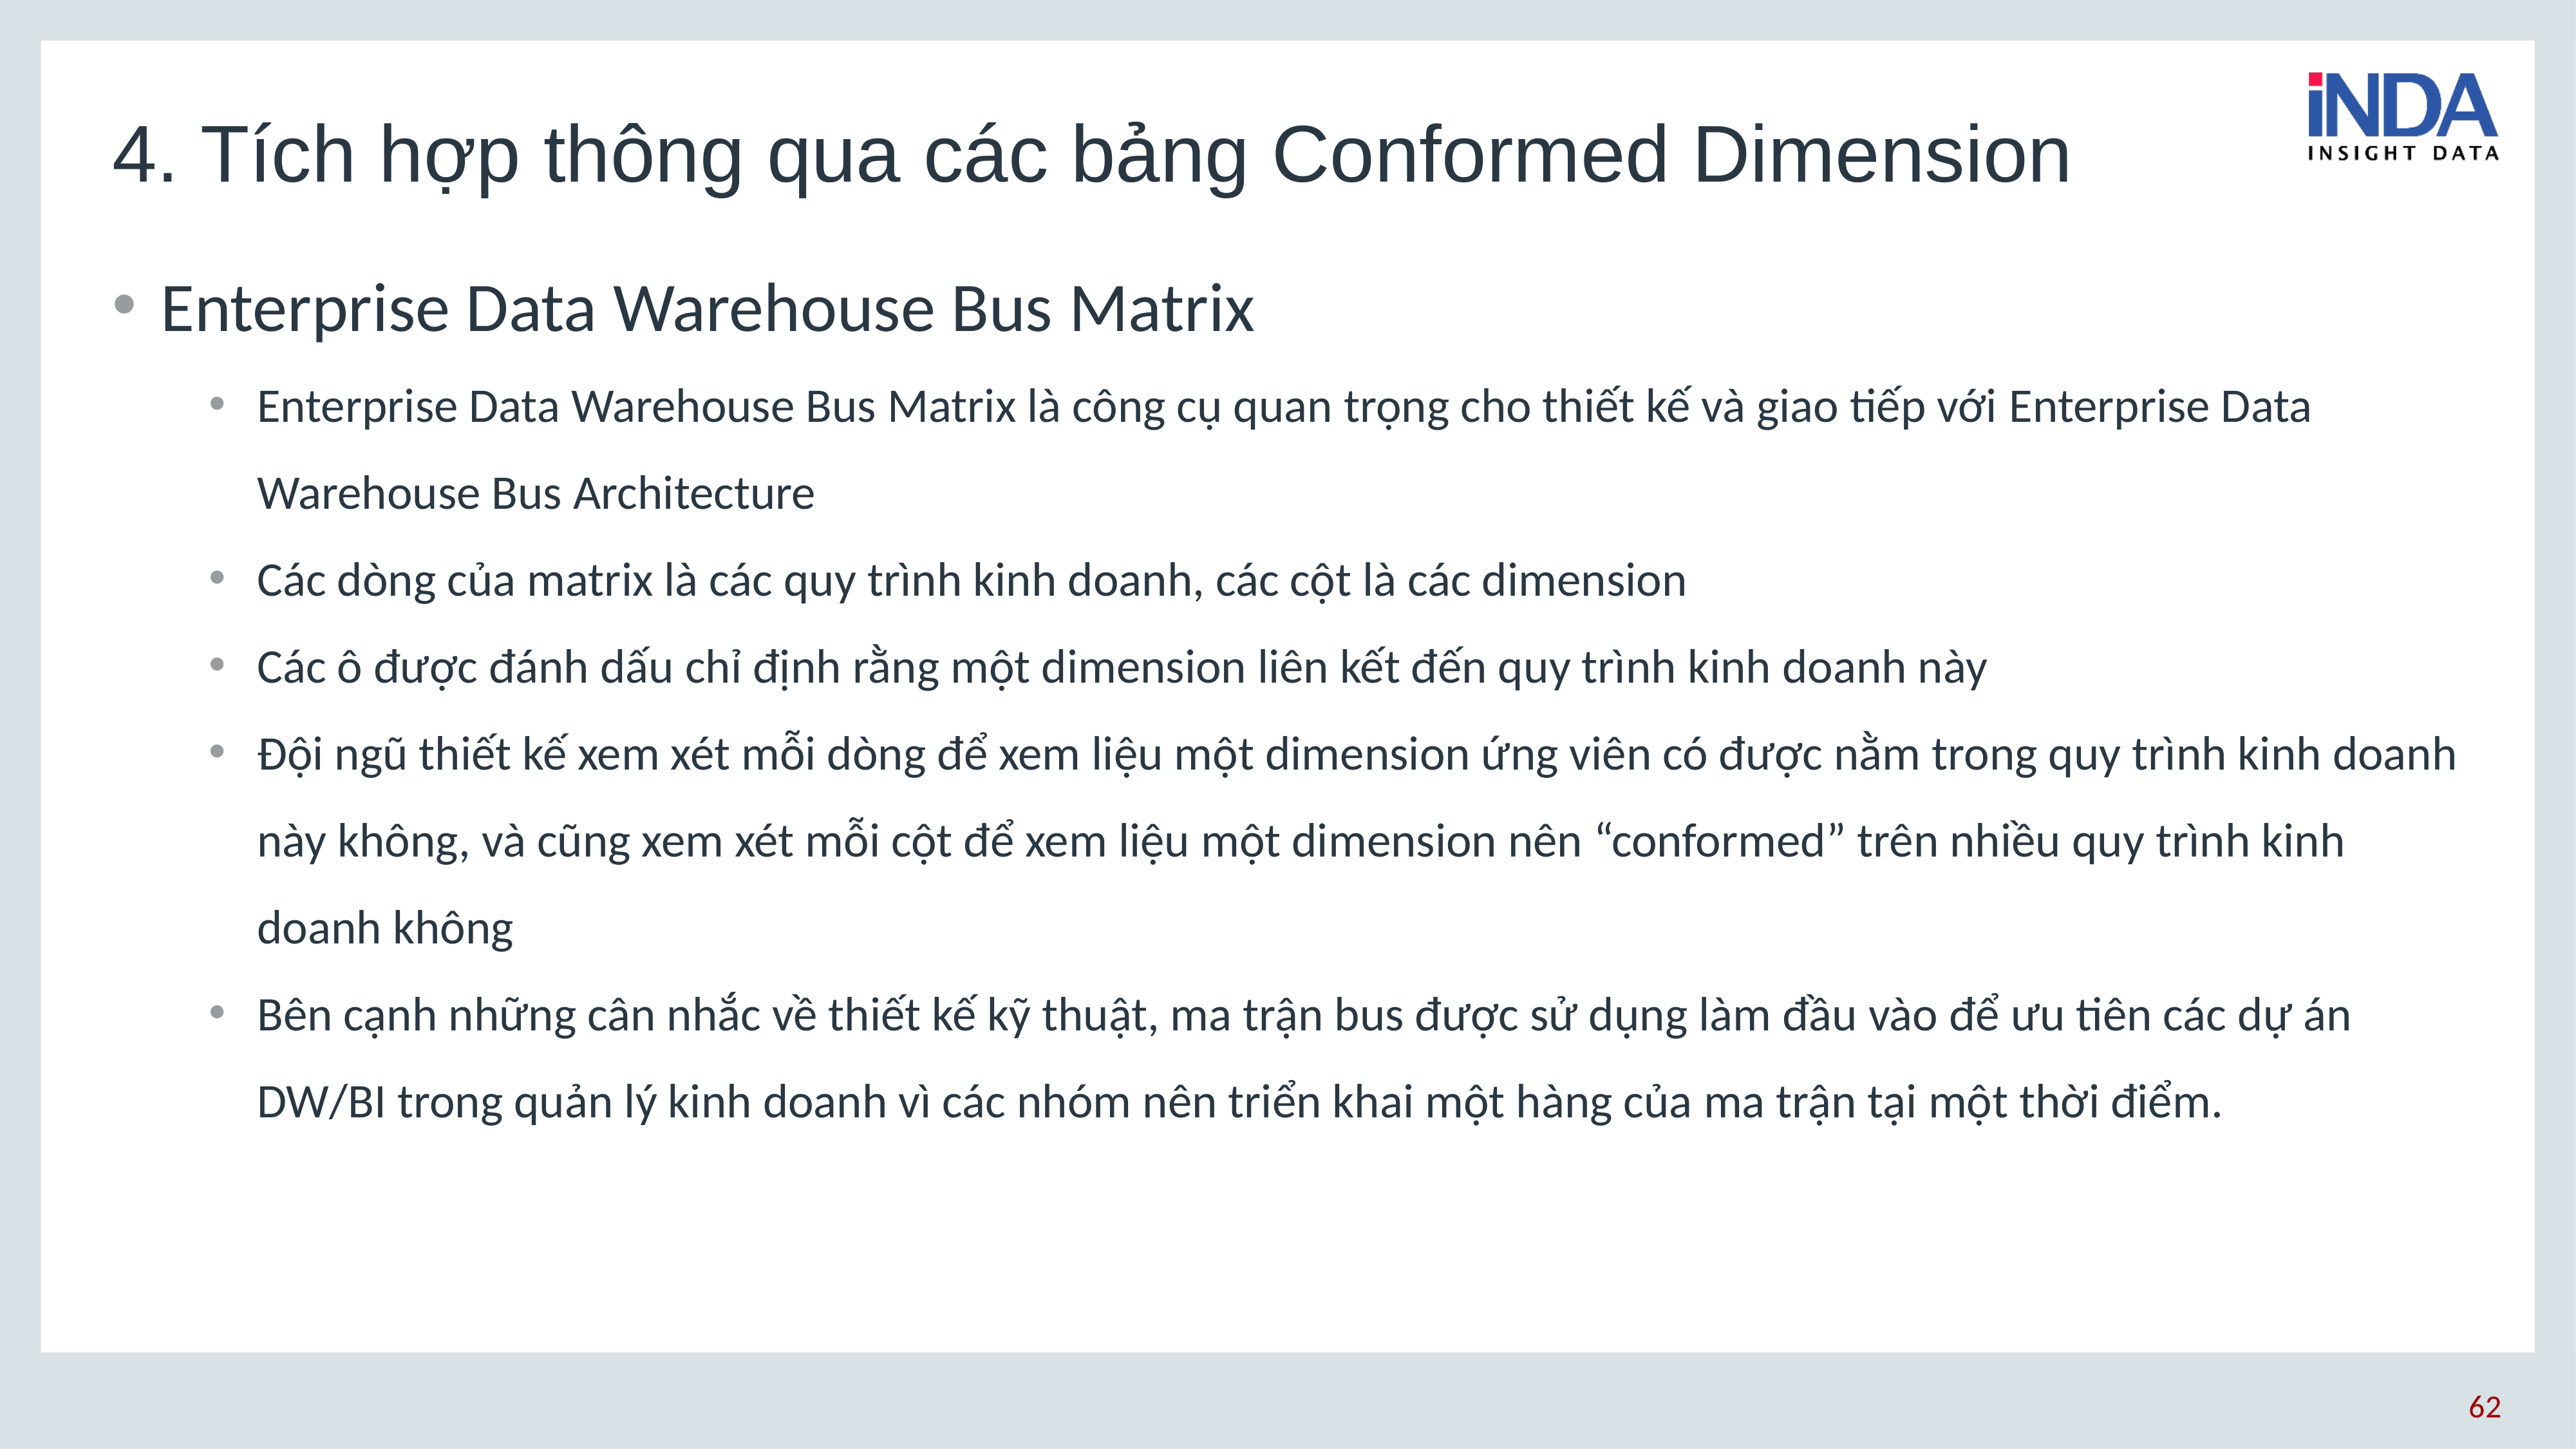

# 4. Tích hợp thông qua các bảng Conformed Dimension
Enterprise Data Warehouse Bus Matrix
Enterprise Data Warehouse Bus Matrix là công cụ quan trọng cho thiết kế và giao tiếp với Enterprise Data Warehouse Bus Architecture
Các dòng của matrix là các quy trình kinh doanh, các cột là các dimension
Các ô được đánh dấu chỉ định rằng một dimension liên kết đến quy trình kinh doanh này
Đội ngũ thiết kế xem xét mỗi dòng để xem liệu một dimension ứng viên có được nằm trong quy trình kinh doanh này không, và cũng xem xét mỗi cột để xem liệu một dimension nên “conformed” trên nhiều quy trình kinh doanh không
Bên cạnh những cân nhắc về thiết kế kỹ thuật, ma trận bus được sử dụng làm đầu vào để ưu tiên các dự án DW/BI trong quản lý kinh doanh vì các nhóm nên triển khai một hàng của ma trận tại một thời điểm.
62